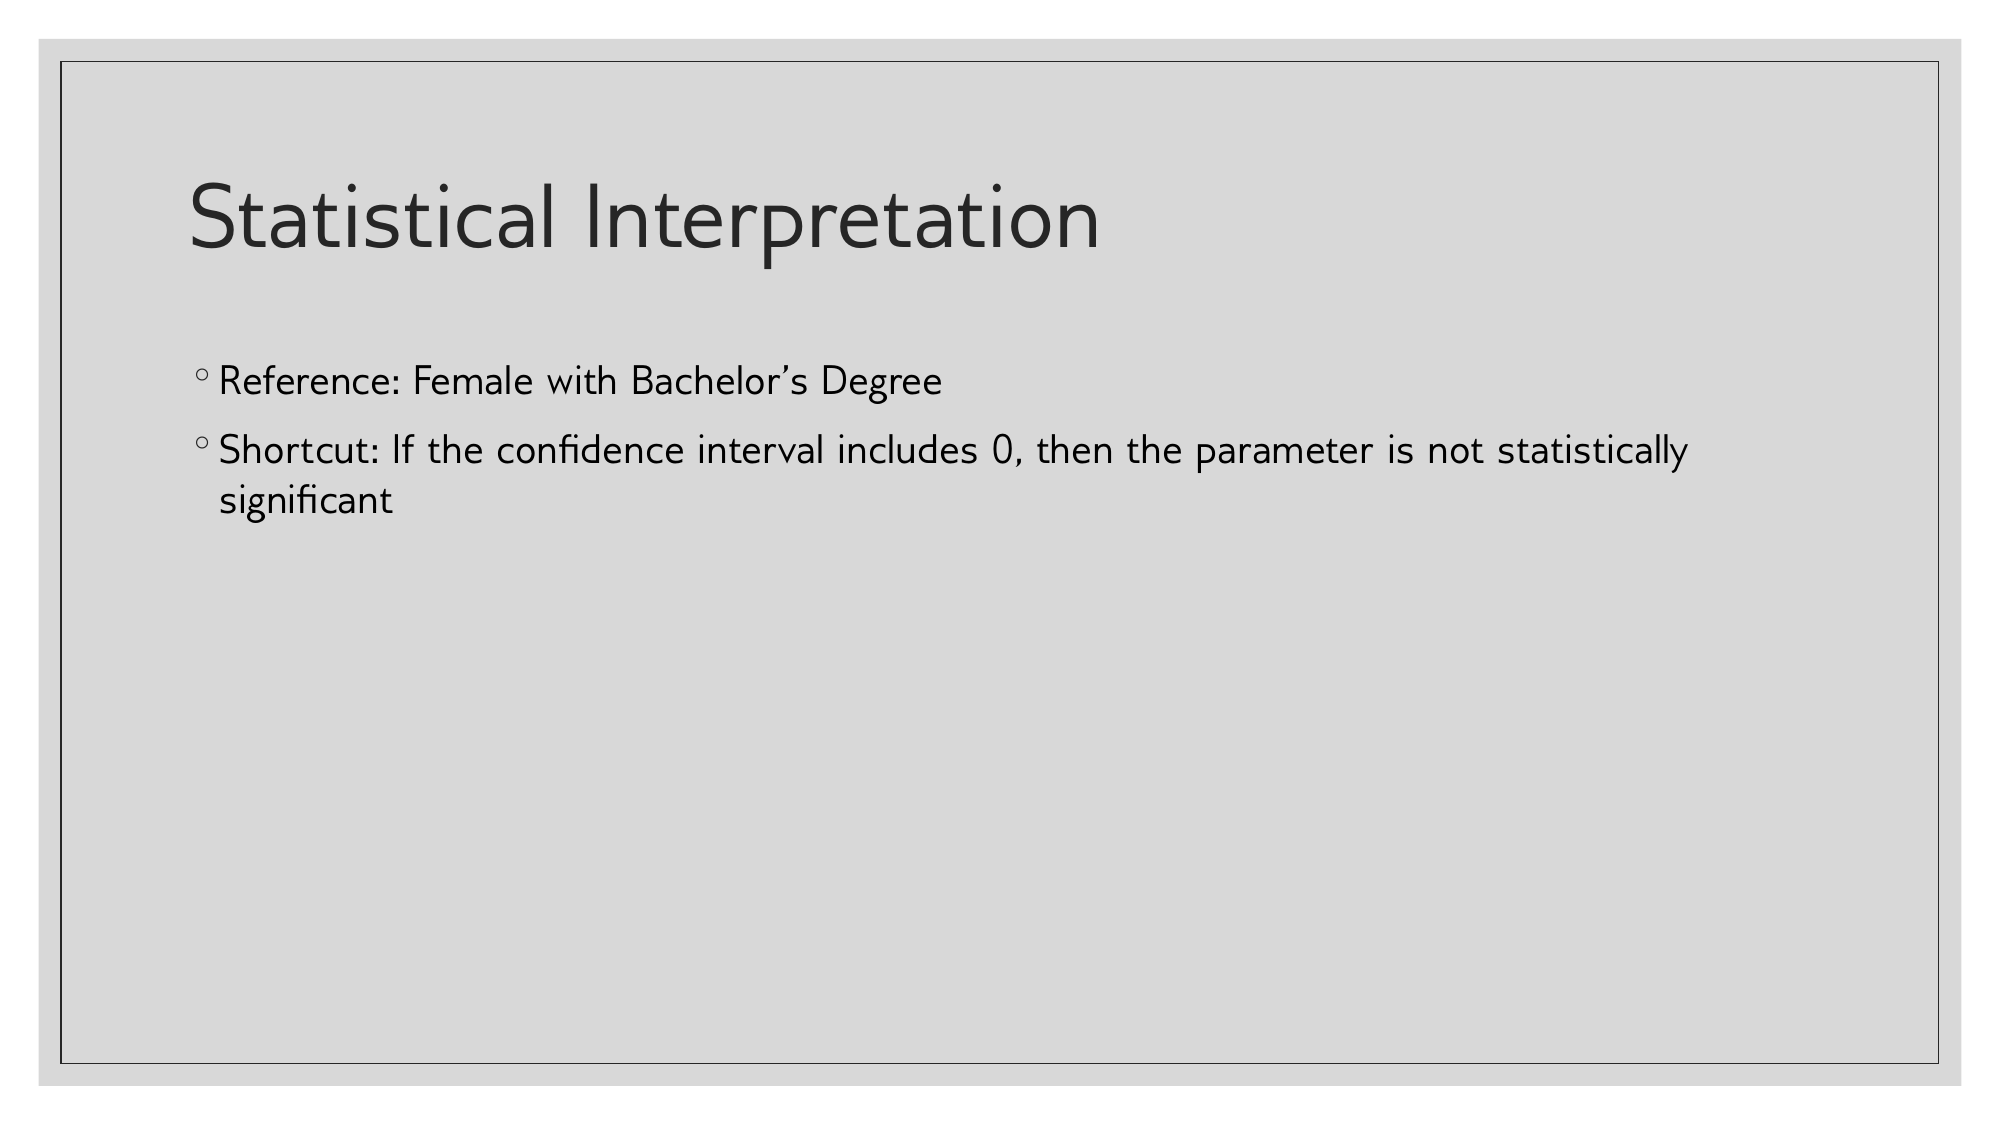

# Statistical Interpretation
Reference: Female with Bachelor’s Degree
Shortcut: If the confidence interval includes 0, then the parameter is not statistically significant